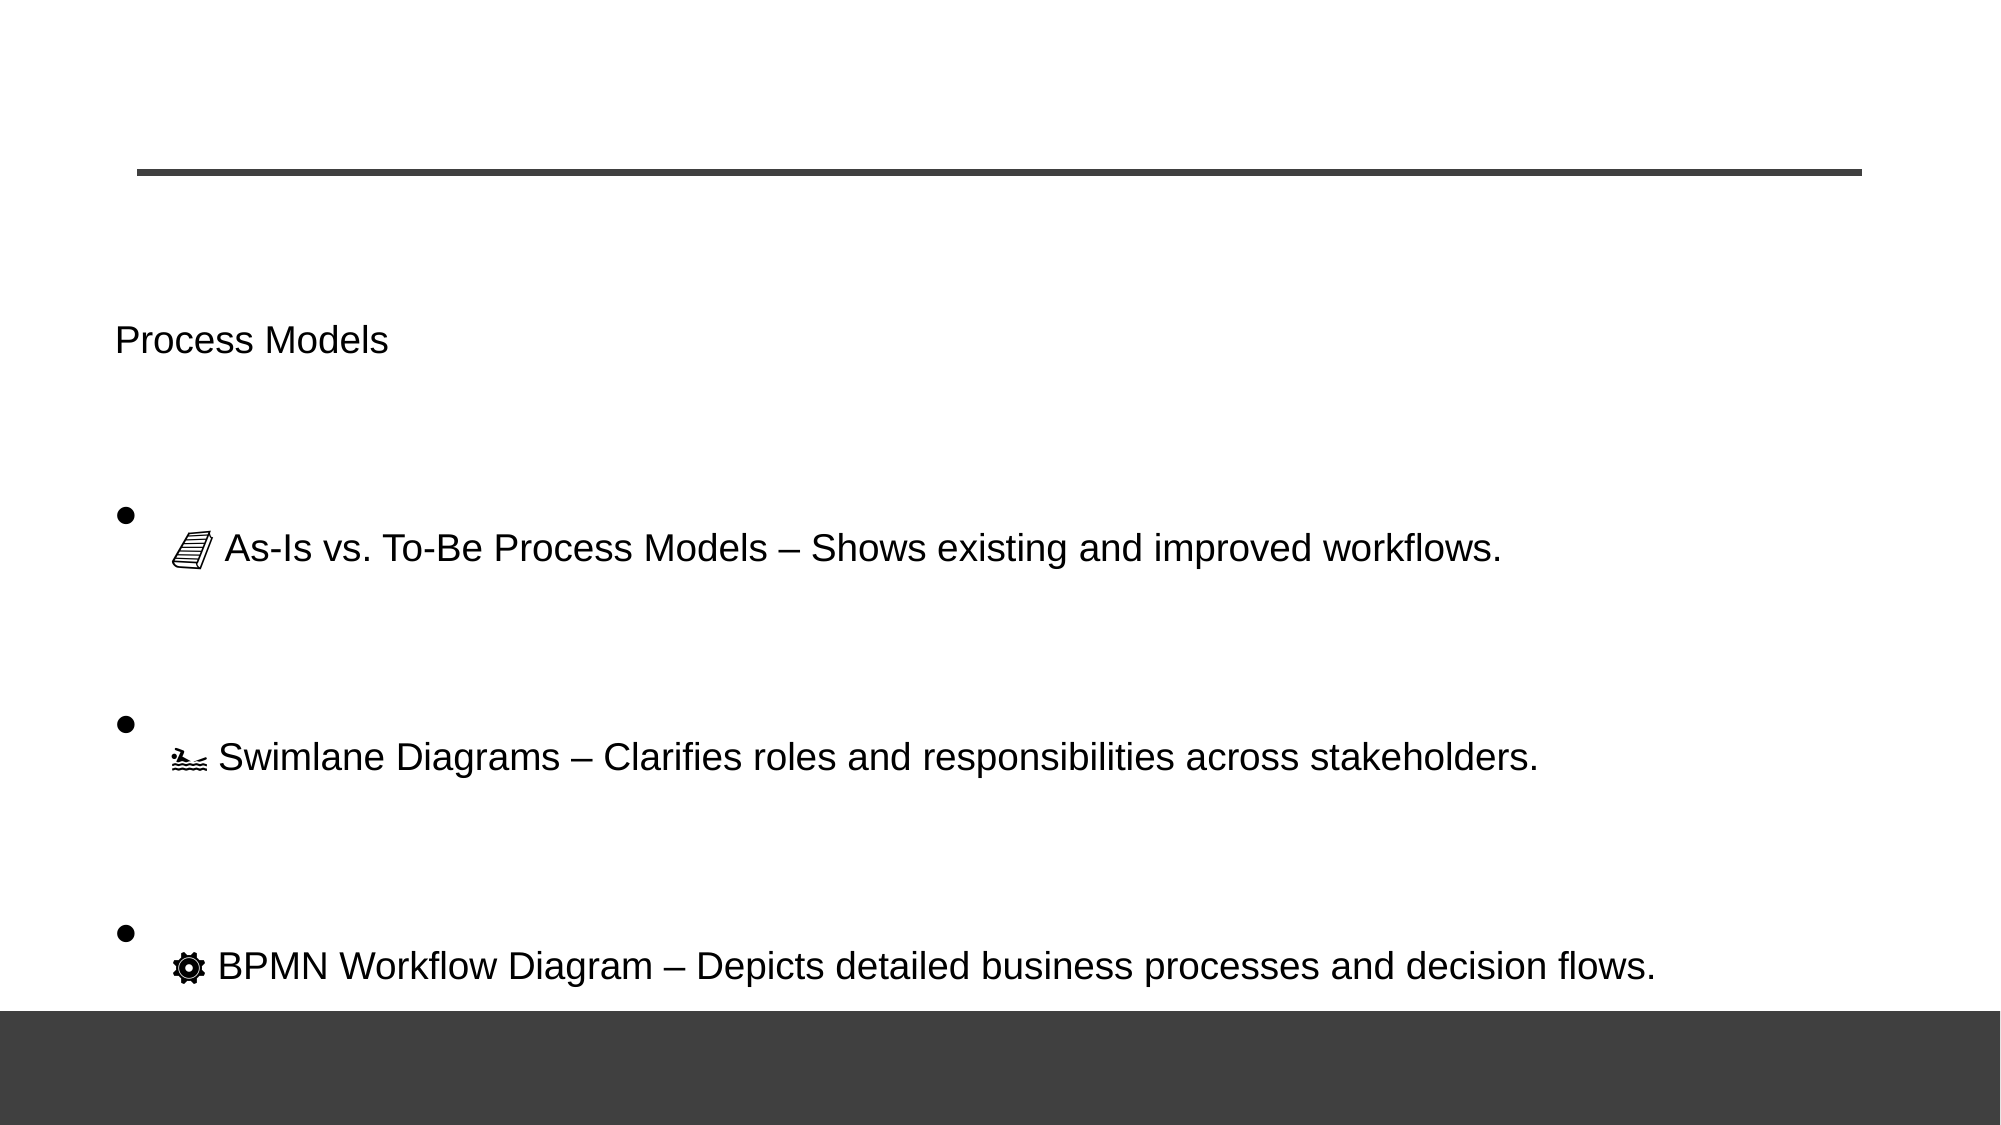

#
Process Models

📘 As-Is vs. To-Be Process Models – Shows existing and improved workflows.

🏊 Swimlane Diagrams – Clarifies roles and responsibilities across stakeholders.

⚙️ BPMN Workflow Diagram – Depicts detailed business processes and decision flows.